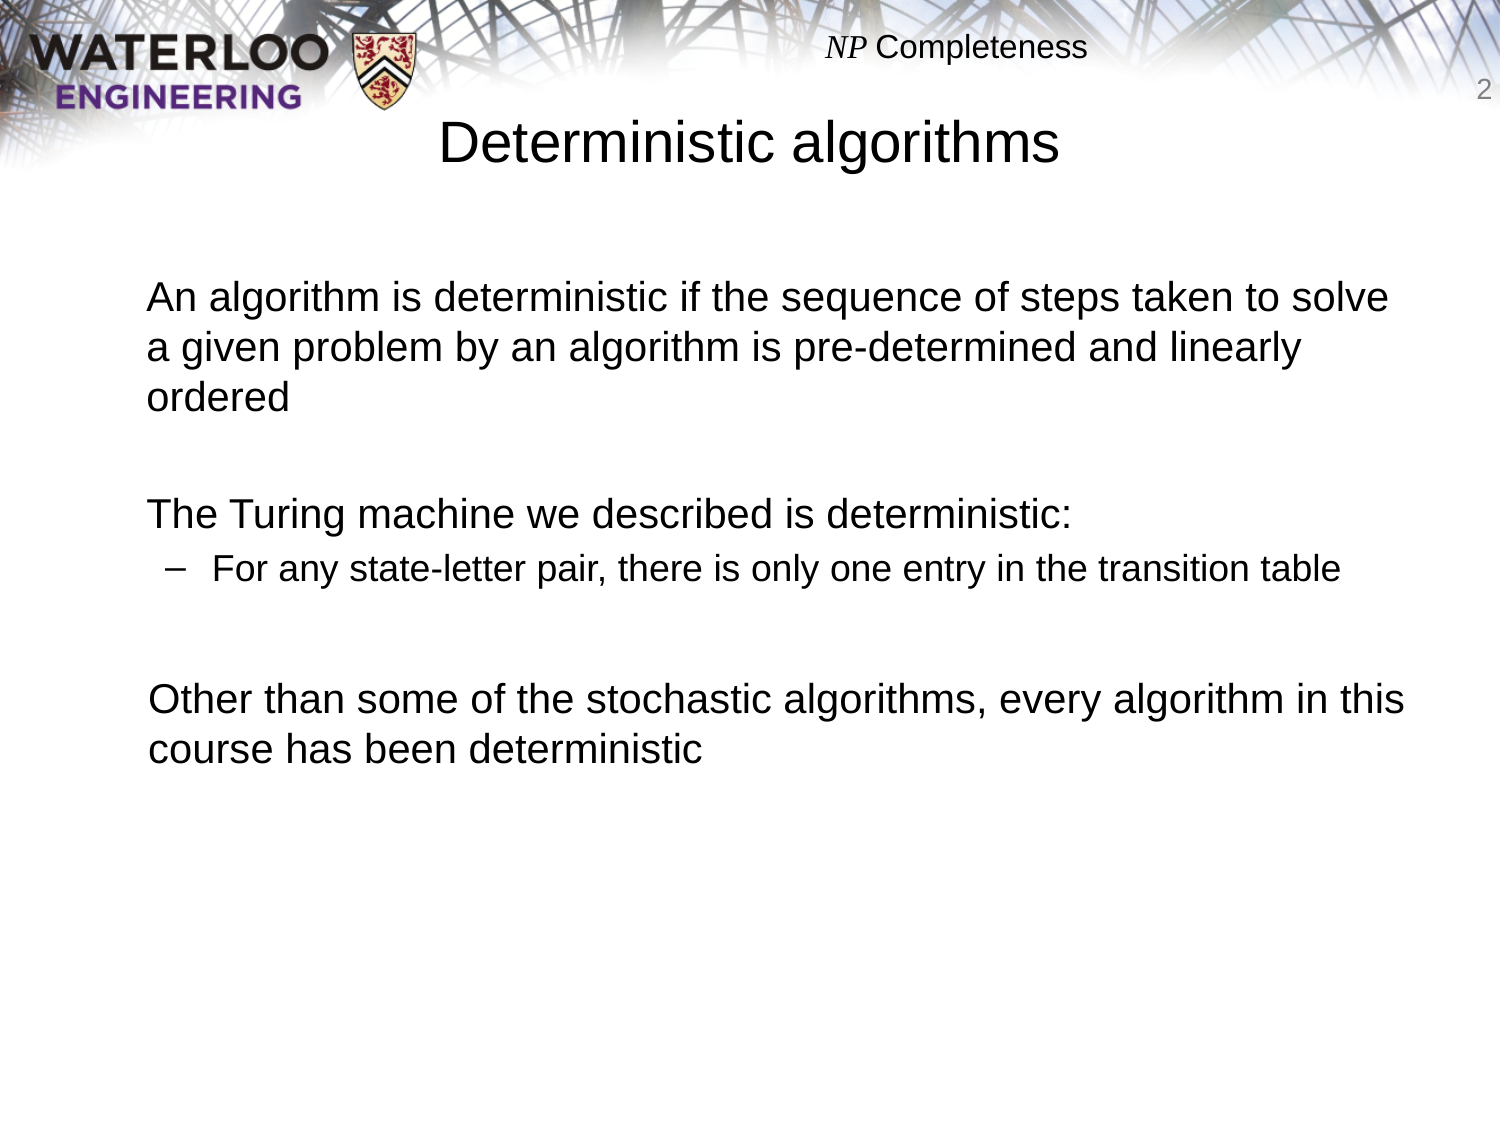

# Deterministic algorithms
	An algorithm is deterministic if the sequence of steps taken to solve a given problem by an algorithm is pre-determined and linearly ordered

	The Turing machine we described is deterministic:
For any state-letter pair, there is only one entry in the transition table

	Other than some of the stochastic algorithms, every algorithm in this course has been deterministic